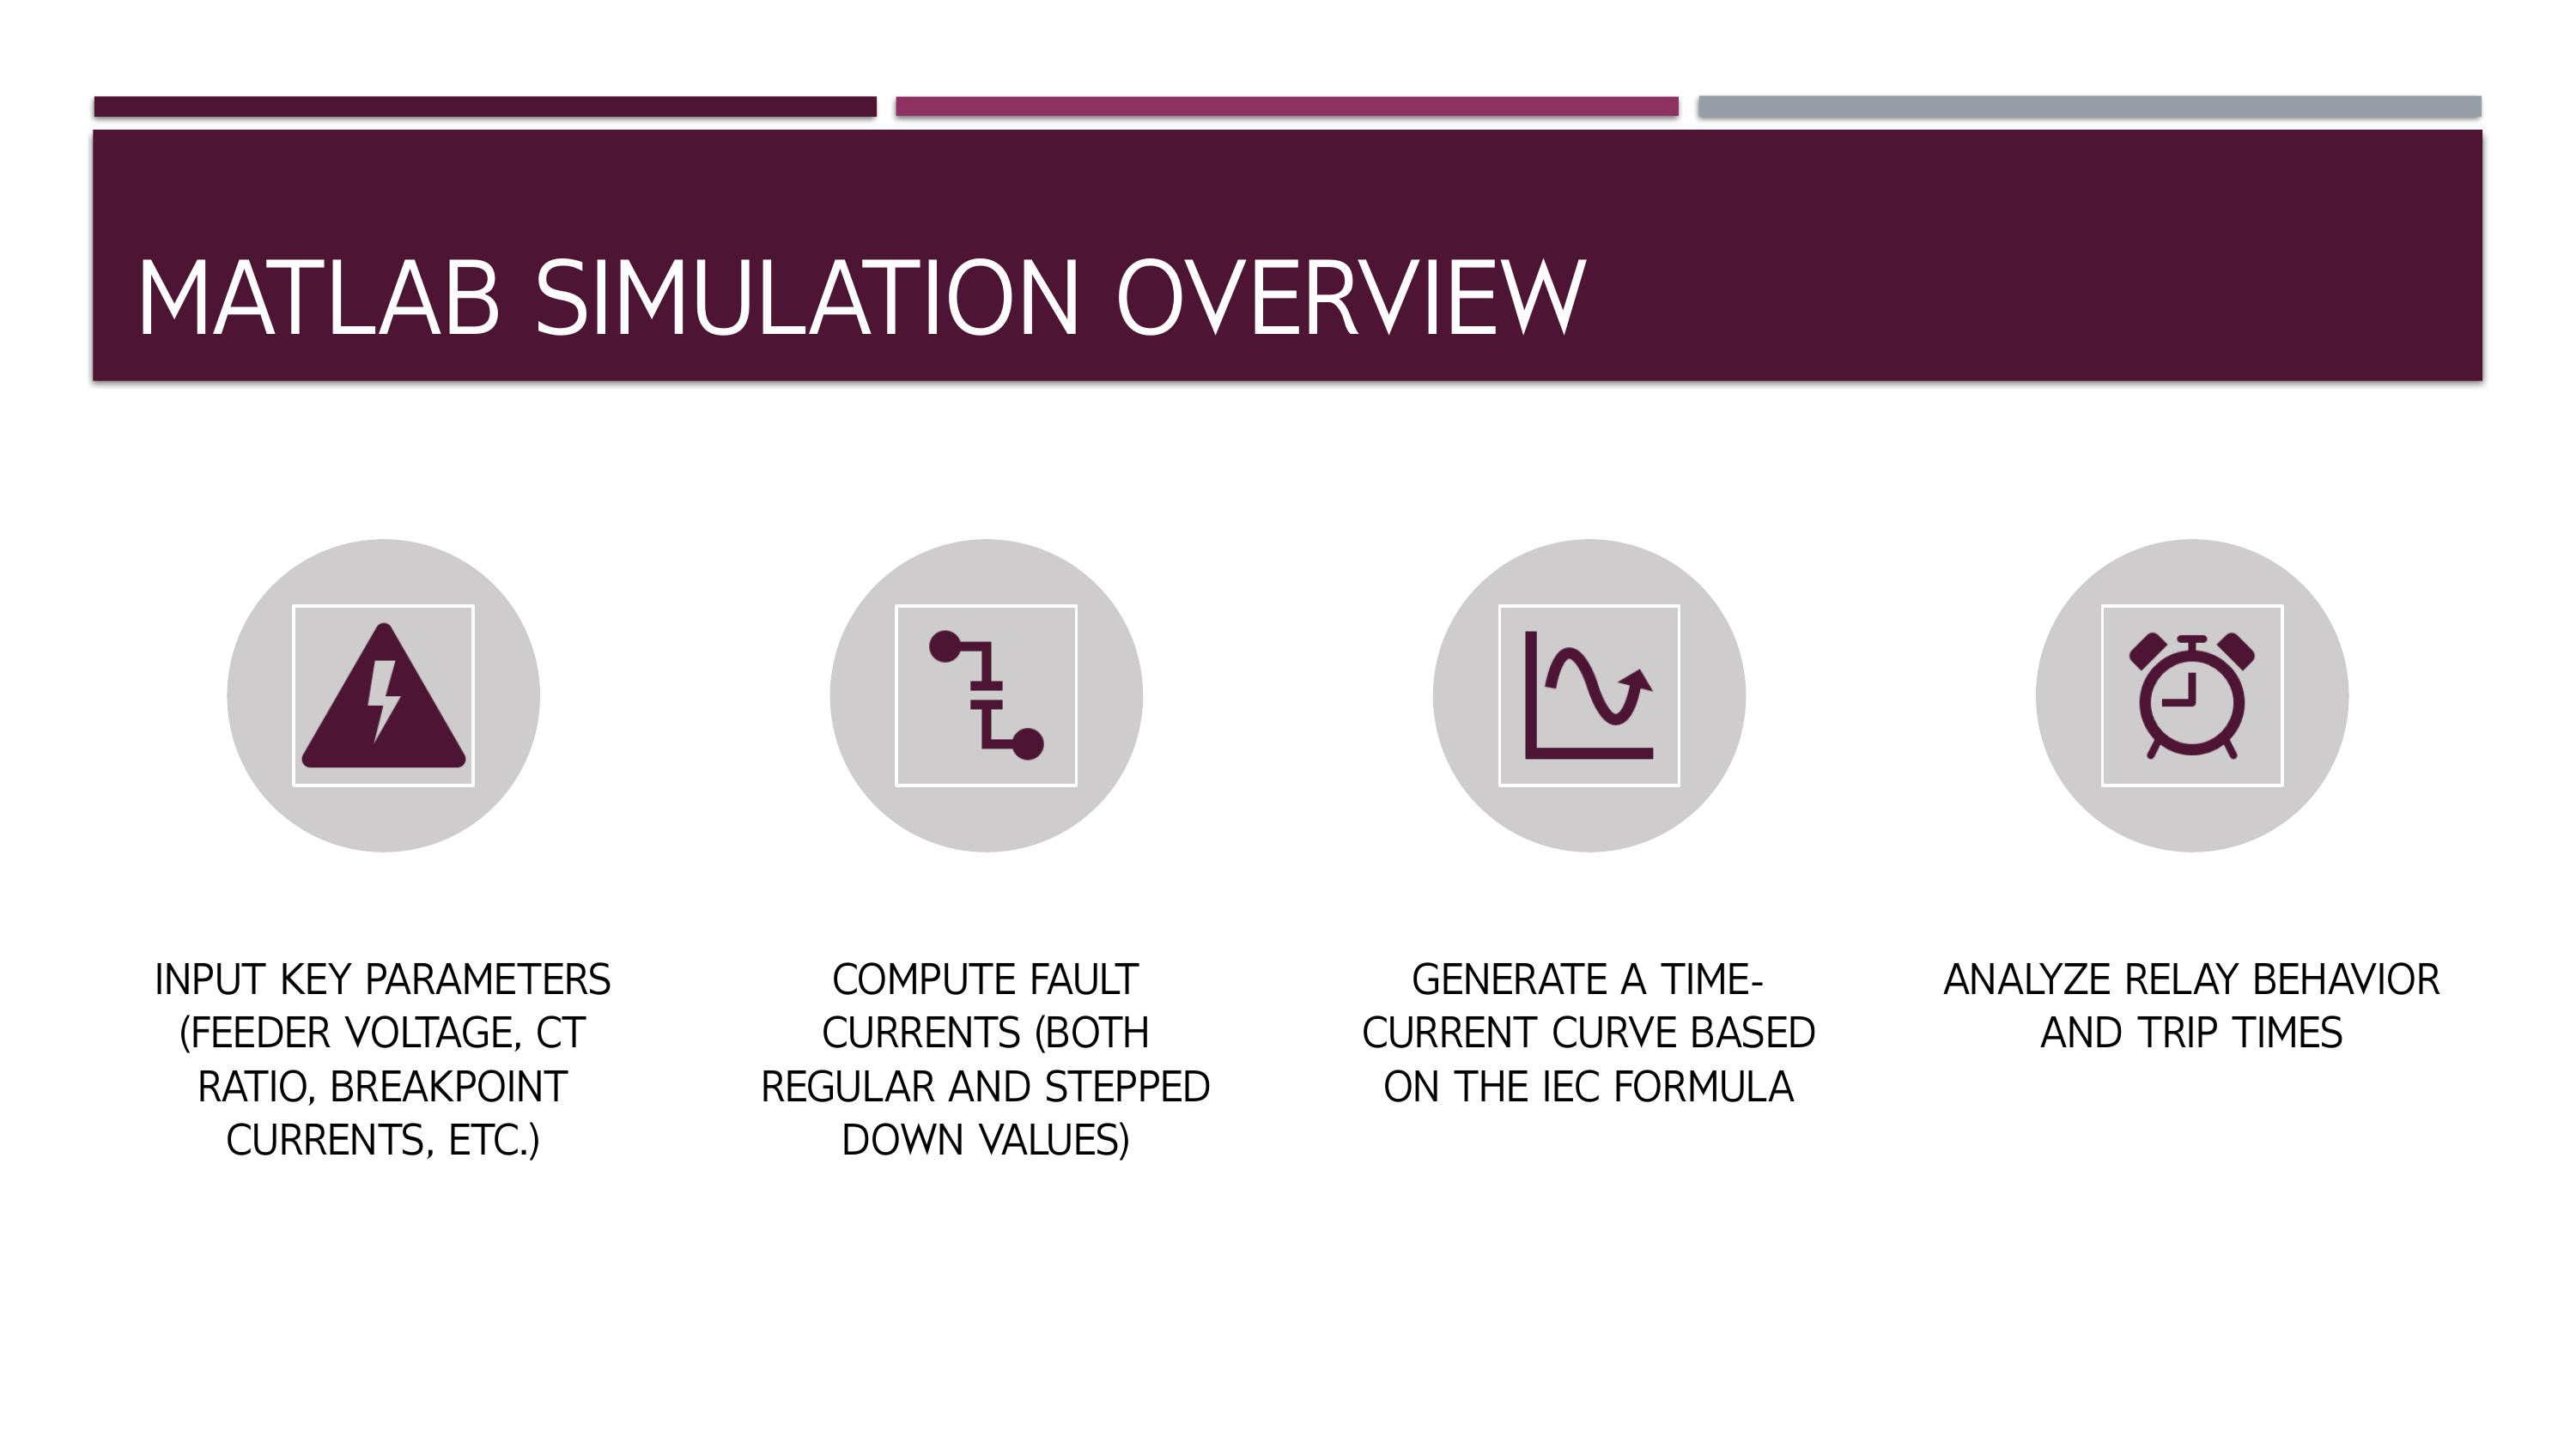

# MATLAB Simulation overview
Input key parameters (feeder voltage, CT ratio, breakpoint currents, etc.)
Compute fault currents (both regular and stepped down values)
Generate a time-current curve based on the IEC formula
Analyze relay behavior and trip times